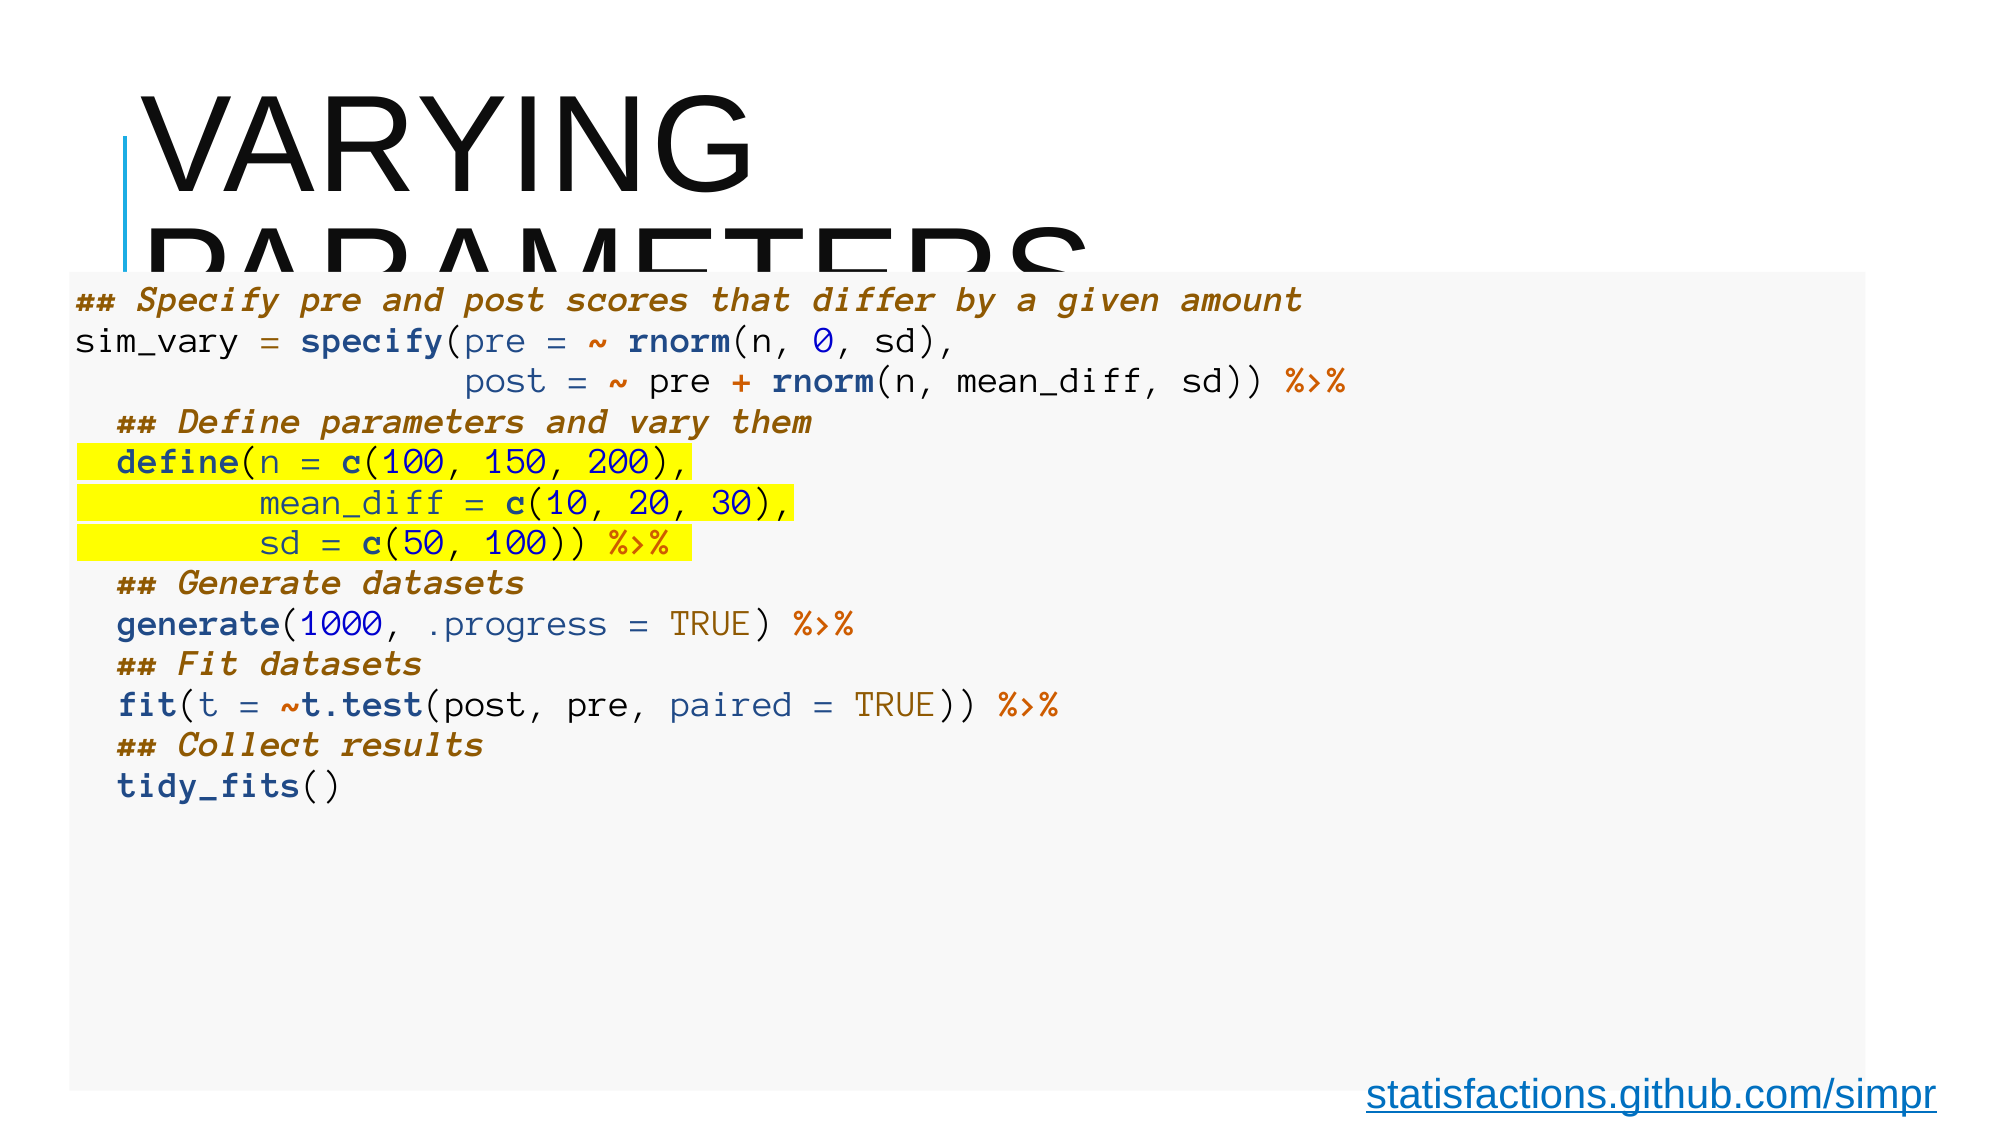

# Varying Parameters
## Specify pre and post scores that differ by a given amount sim_vary = specify(pre = ~ rnorm(n, 0, sd), post = ~ pre + rnorm(n, mean_diff, sd)) %>% ## Define parameters and vary them define(n = c(100, 150, 200), mean_diff = c(10, 20, 30), sd = c(50, 100)) %>% ## Generate datasets generate(1000, .progress = TRUE) %>% ## Fit datasets fit(t = ~t.test(post, pre, paired = TRUE)) %>% ## Collect results tidy_fits()

statisfactions.github.com/simpr